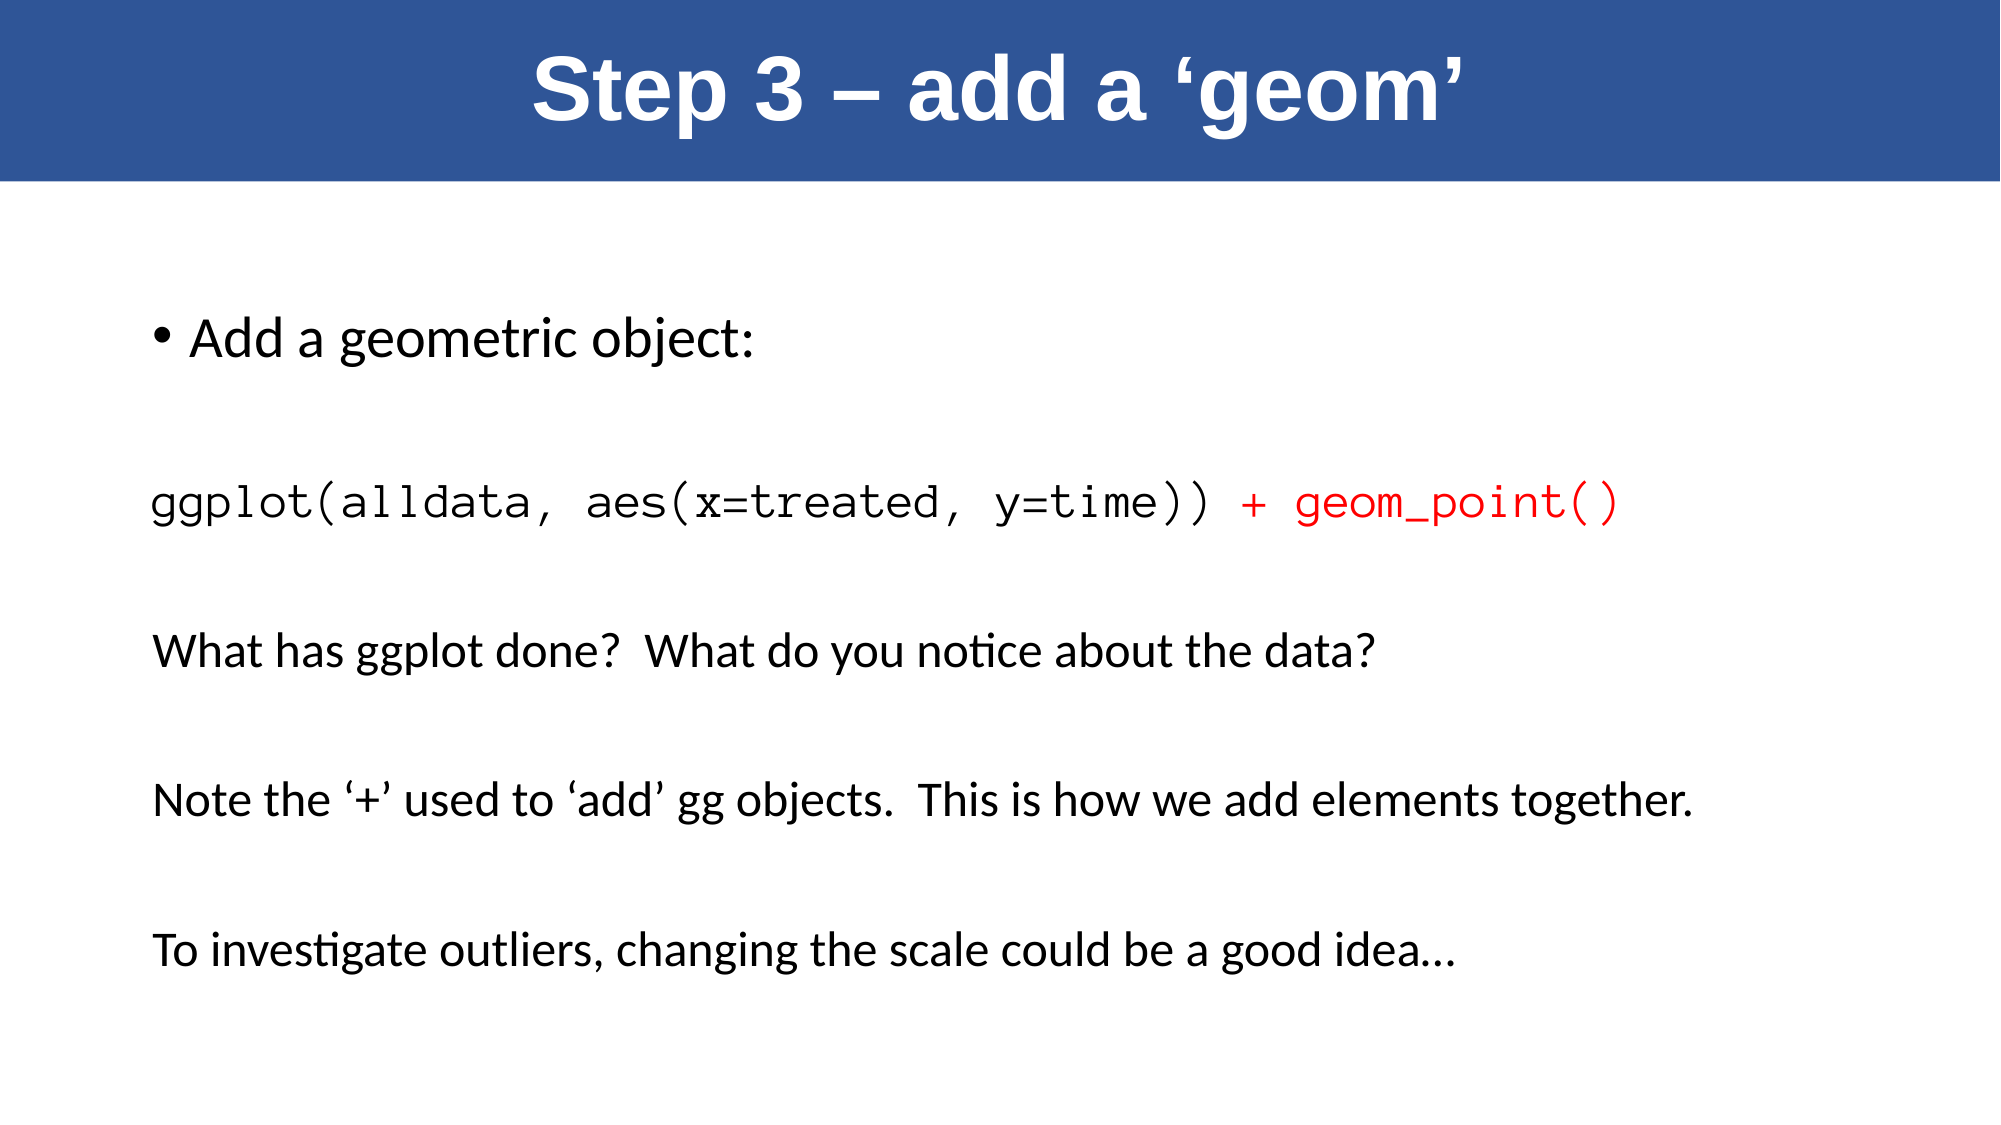

# Step 3 – add a ‘geom’
Add a geometric object:

ggplot(alldata, aes(x=treated, y=time)) + geom_point()

What has ggplot done?  What do you notice about the data?

Note the ‘+’ used to ‘add’ gg objects.  This is how we add elements together.

To investigate outliers, changing the scale could be a good idea…